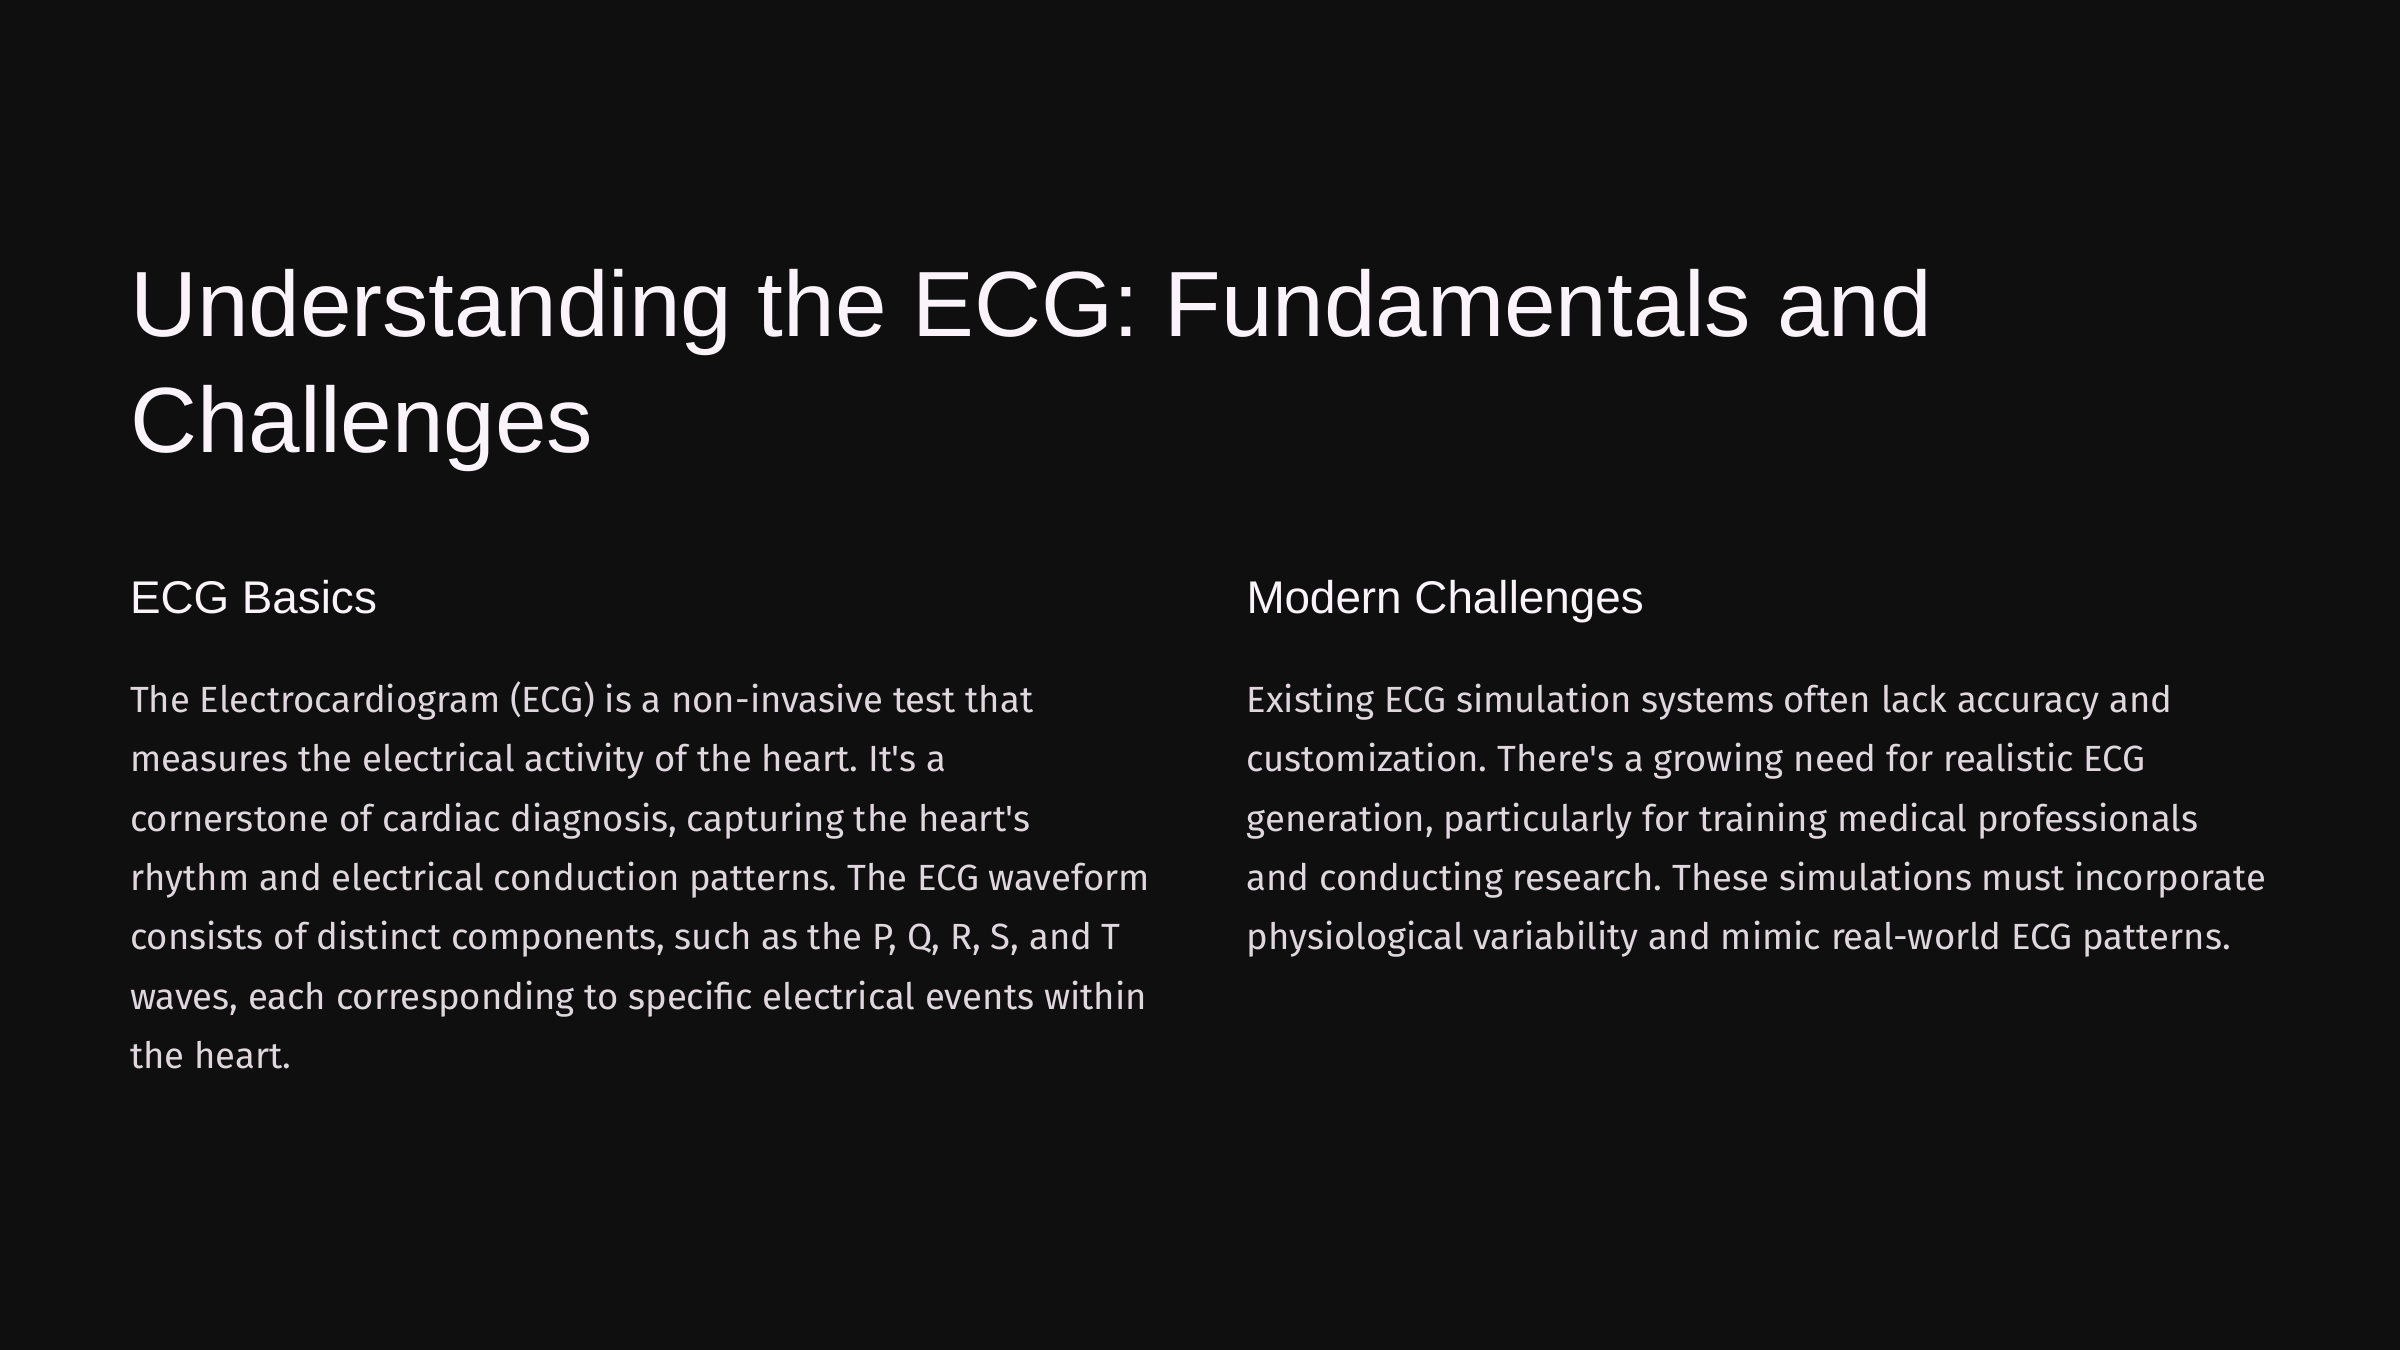

Understanding the ECG: Fundamentals and Challenges
ECG Basics
Modern Challenges
The Electrocardiogram (ECG) is a non-invasive test that measures the electrical activity of the heart. It's a cornerstone of cardiac diagnosis, capturing the heart's rhythm and electrical conduction patterns. The ECG waveform consists of distinct components, such as the P, Q, R, S, and T waves, each corresponding to specific electrical events within the heart.
Existing ECG simulation systems often lack accuracy and customization. There's a growing need for realistic ECG generation, particularly for training medical professionals and conducting research. These simulations must incorporate physiological variability and mimic real-world ECG patterns.